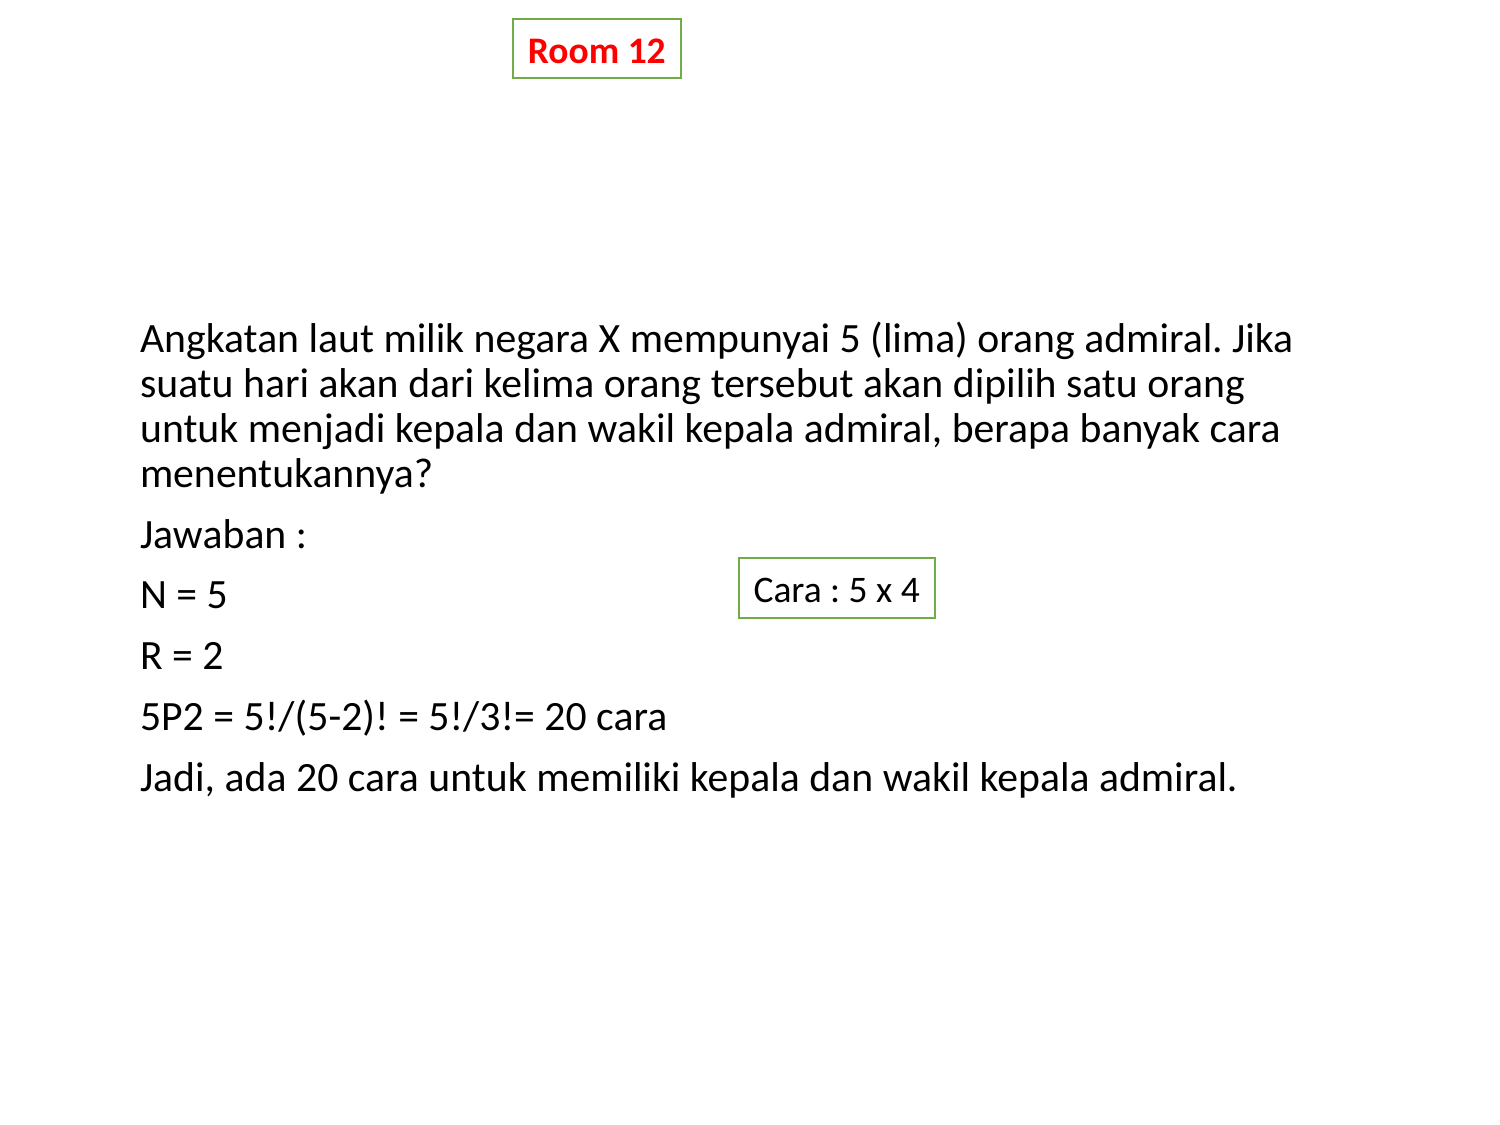

Room 12
#
Angkatan laut milik negara X mempunyai 5 (lima) orang admiral. Jika suatu hari akan dari kelima orang tersebut akan dipilih satu orang untuk menjadi kepala dan wakil kepala admiral, berapa banyak cara menentukannya?
Jawaban :
N = 5
R = 2
5P2 = 5!/(5-2)! = 5!/3!= 20 cara
Jadi, ada 20 cara untuk memiliki kepala dan wakil kepala admiral.
Cara : 5 x 4